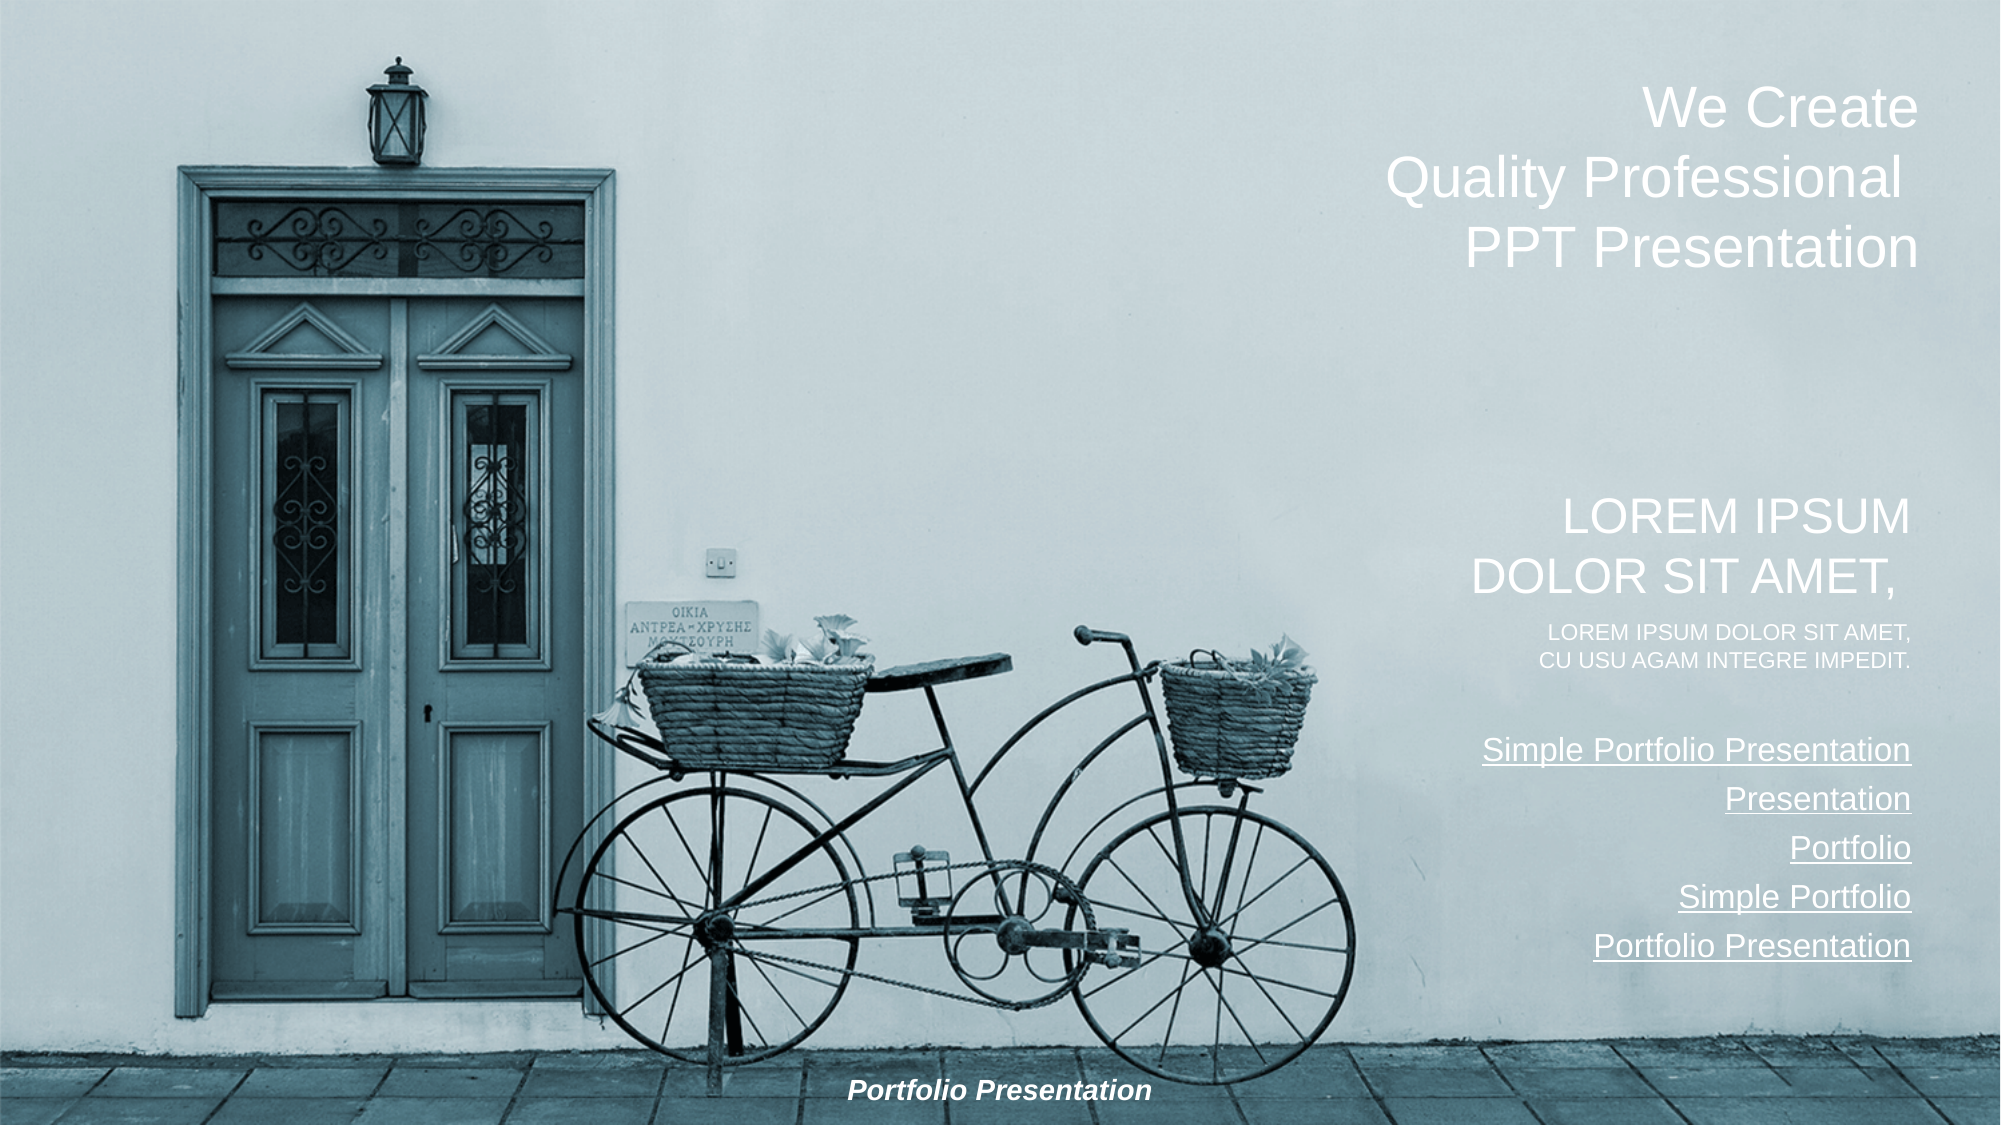

We Create
Quality Professional
PPT Presentation
LOREM IPSUM
DOLOR SIT AMET,
LOREM IPSUM DOLOR SIT AMET,
CU USU AGAM INTEGRE IMPEDIT.
Simple Portfolio Presentation
Presentation
Portfolio
Simple Portfolio
Portfolio Presentation
Portfolio Presentation